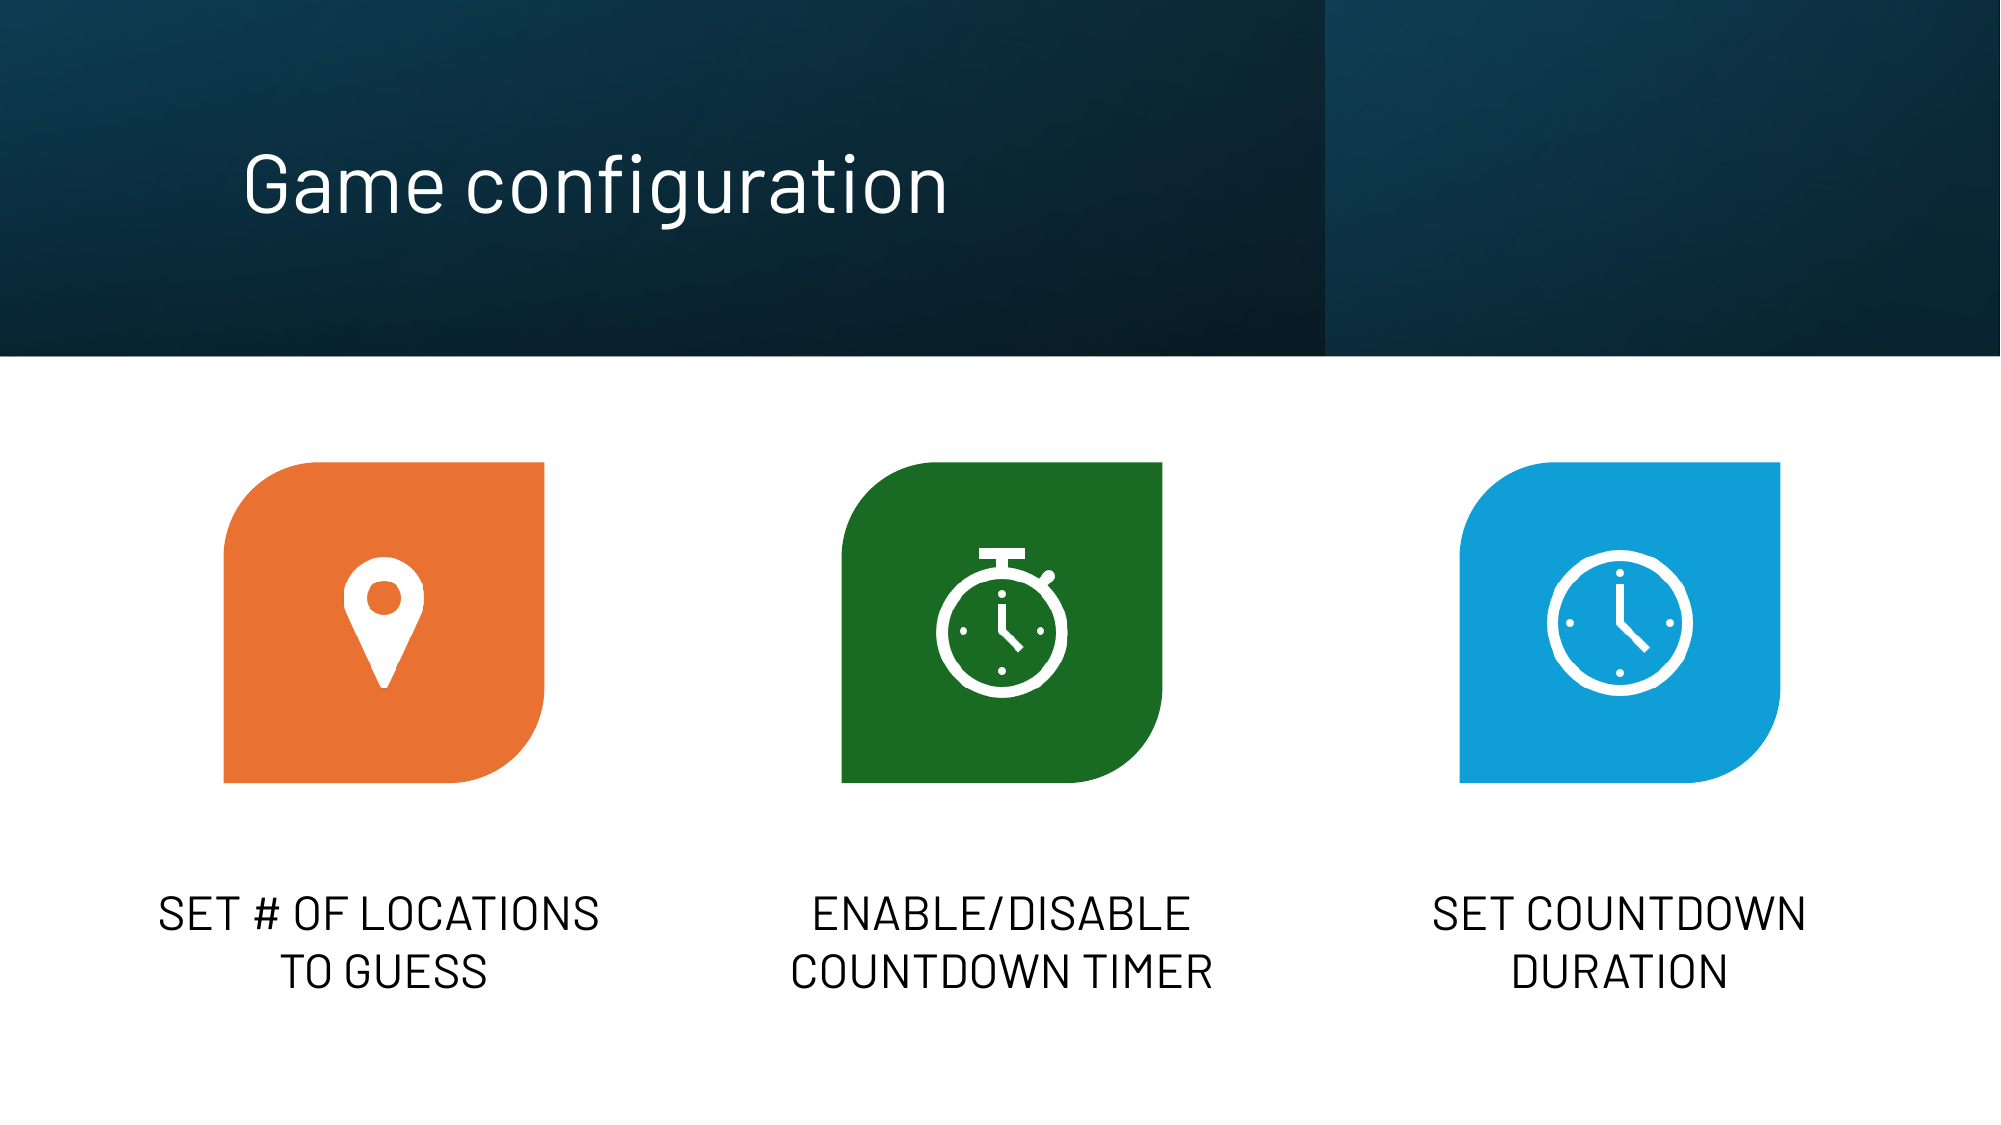

# Game configuration
Set # of locations
to guess
Enable/disable countdown timer
Set countdown duration